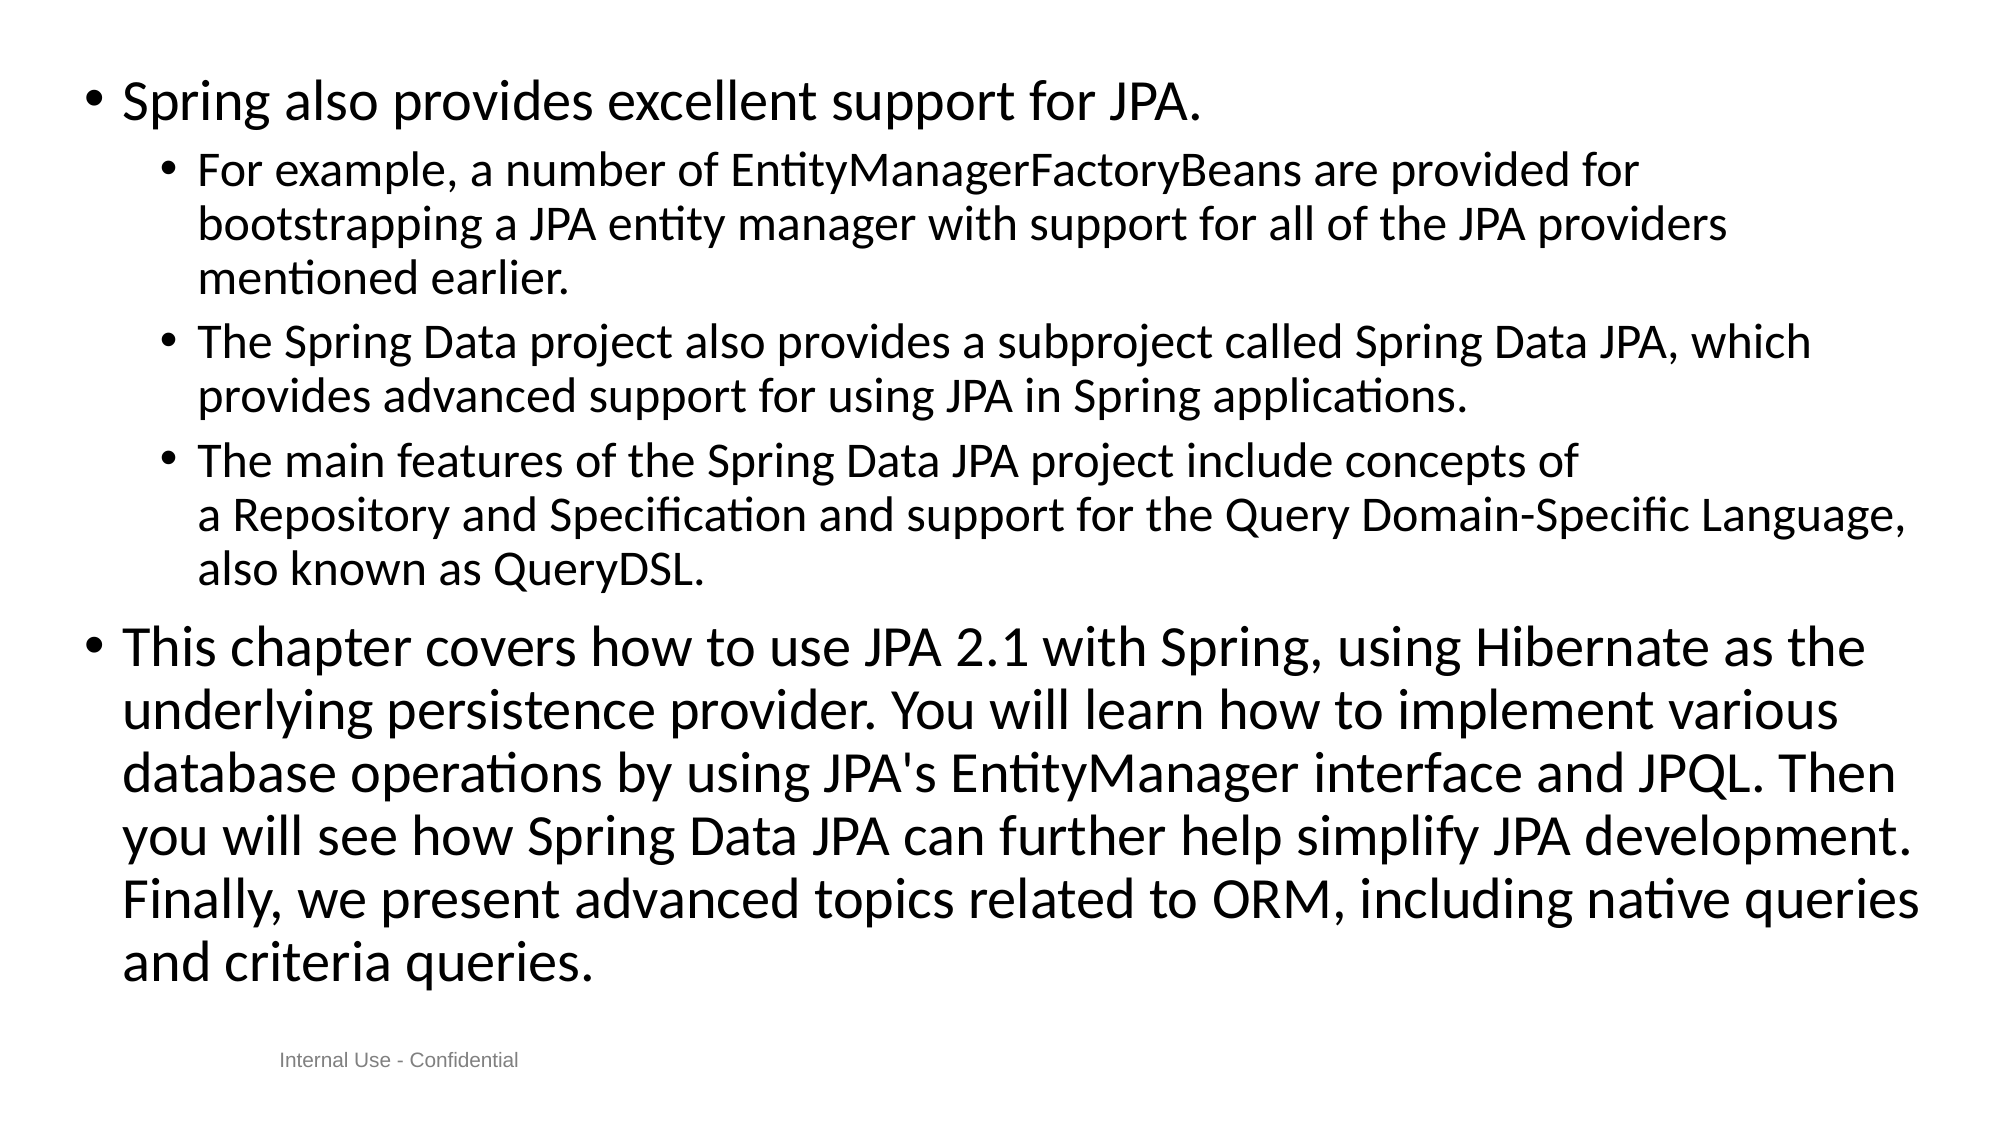

Spring also provides excellent support for JPA.
For example, a number of EntityManagerFactoryBeans are provided for bootstrapping a JPA entity manager with support for all of the JPA providers mentioned earlier.
The Spring Data project also provides a subproject called Spring Data JPA, which provides advanced support for using JPA in Spring applications.
The main features of the Spring Data JPA project include concepts of a Repository and Specification and support for the Query Domain-Specific Language, also known as QueryDSL.
This chapter covers how to use JPA 2.1 with Spring, using Hibernate as the underlying persistence provider. You will learn how to implement various database operations by using JPA's EntityManager interface and JPQL. Then you will see how Spring Data JPA can further help simplify JPA development. Finally, we present advanced topics related to ORM, including native queries and criteria queries.